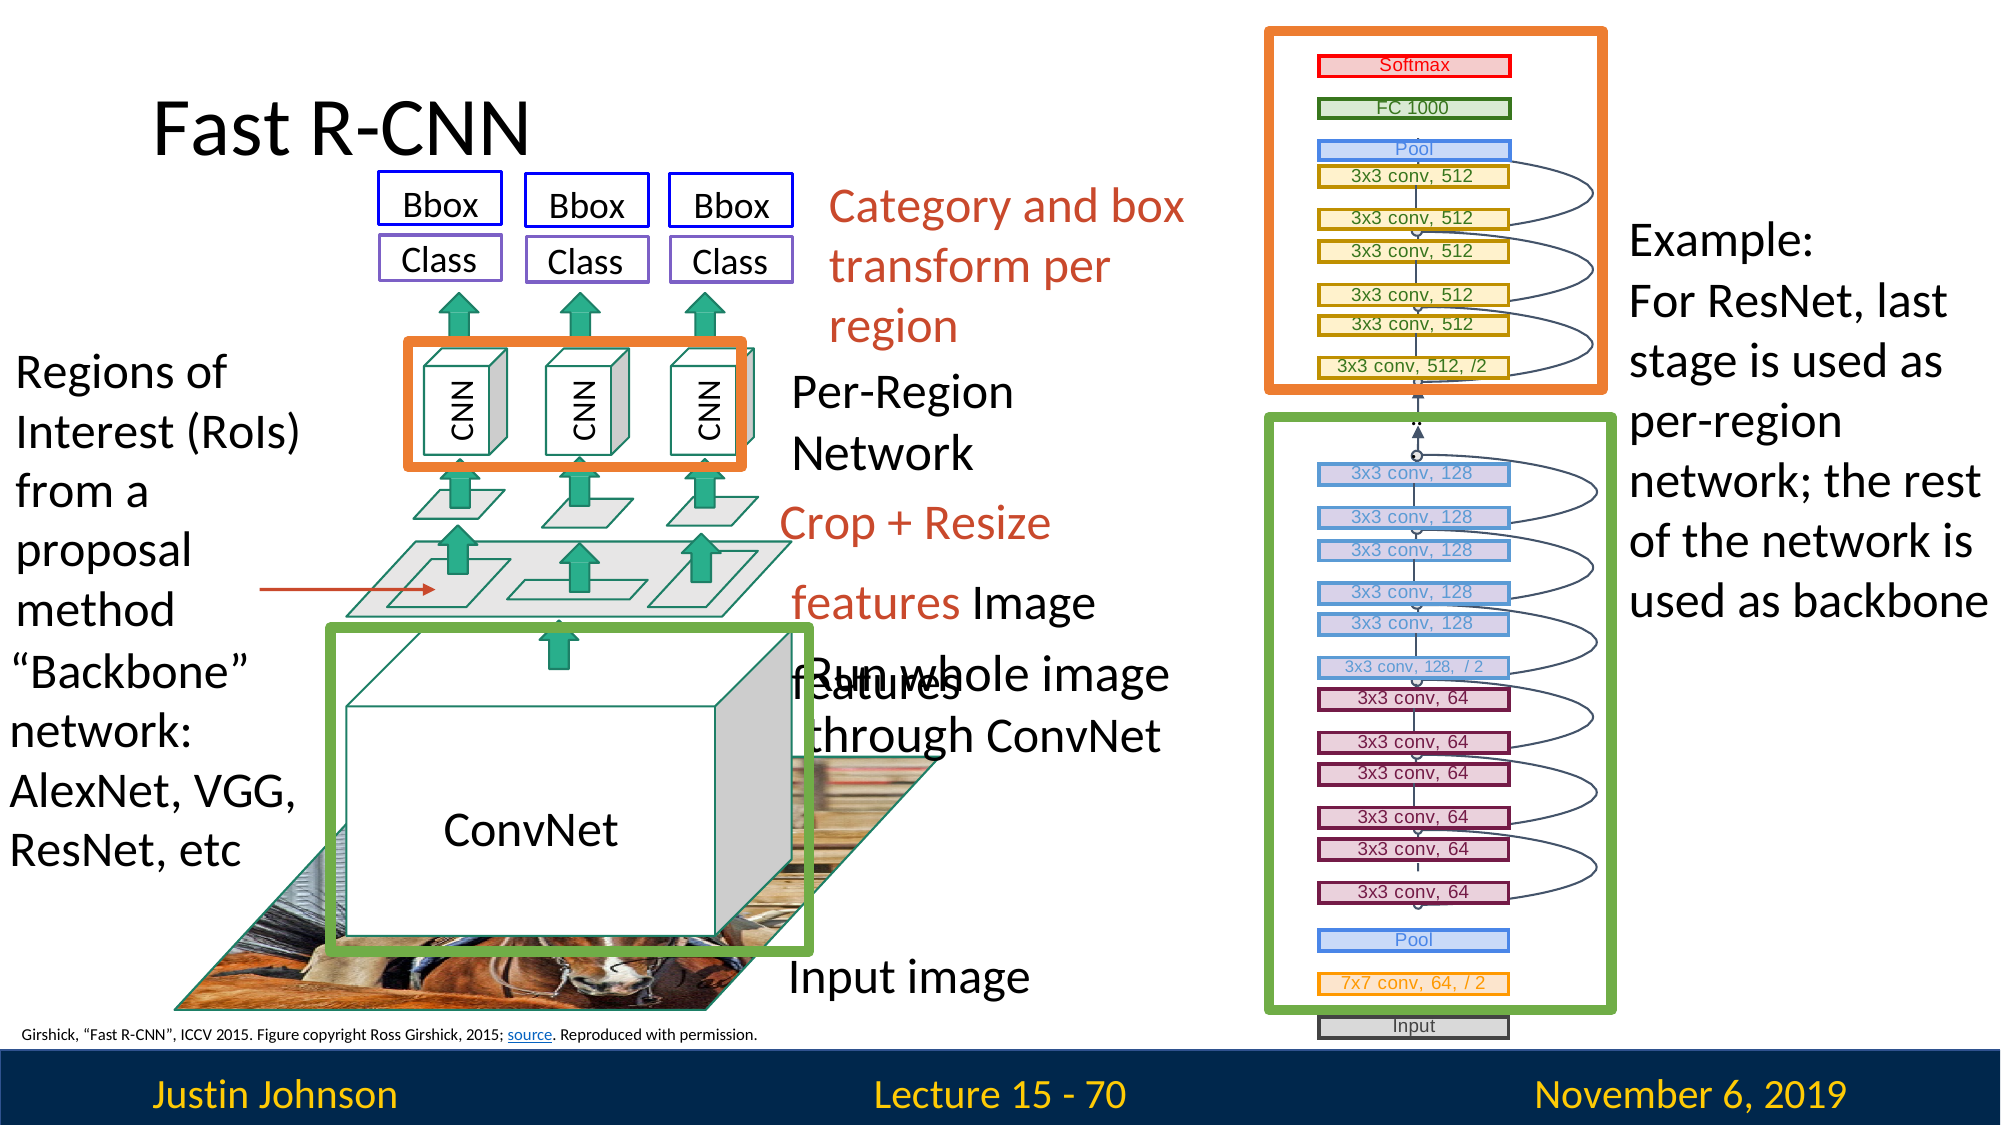

# Fast R-CNN
| Softmax |
| --- |
|  |
| FC 1000 |
|  |
| Pool |

| 3x3 conv, 512 |  |
| --- | --- |
|  |  |
| 3x3 conv, 512 |  |

Category and box transform per region

Bbox
Bbox
Bbox
Example:
For ResNet, last stage is used as per-region network; the rest of the network is used as backbone

Class

Class
Class
| 3x3 conv, 512 |  |
| --- | --- |
|  |  |
| 3x3 conv, 512 |  |

| 3x3 conv, 512 |  |
| --- | --- |
|  |  |
| 3x3 conv, 512, /2 |  |
Regions of Interest (RoIs) from a proposal method

Per-Region Network

CNN
CNN

CNN

..

.

| 3x3 conv, 128 |  |
| --- | --- |
|  |  |
| 3x3 conv, 128 |  |
Crop + Resize features Image features

| 3x3 conv, 128 |  |
| --- | --- |
|  |  |
| 3x3 conv, 128 |  |

| 3x3 conv, 128 |  |
| --- | --- |
|  |  |
| 3x3 conv, 128, / 2 |  |

Run whole image through ConvNet
“Backbone” network: AlexNet, VGG, ResNet, etc

| 3x3 conv, 64 |  |
| --- | --- |
|  |  |
| 3x3 conv, 64 |  |

| 3x3 conv, 64 |  |
| --- | --- |
|  |  |
| 3x3 conv, 64 |  |
ConvNet

| 3x3 conv, 64 |  |
| --- | --- |
|  |  |
| 3x3 conv, 64 |  |
|  |  |
| Pool |  |
|  |  |
| 7x7 conv, 64, / 2 |  |
|  |  |
| Input |  |

Input image
Girshick, “Fast R-CNN”, ICCV 2015. Figure copyright Ross Girshick, 2015; source. Reproduced with permission.
Justin Johnson
November 6, 2019
Lecture 15 - 70